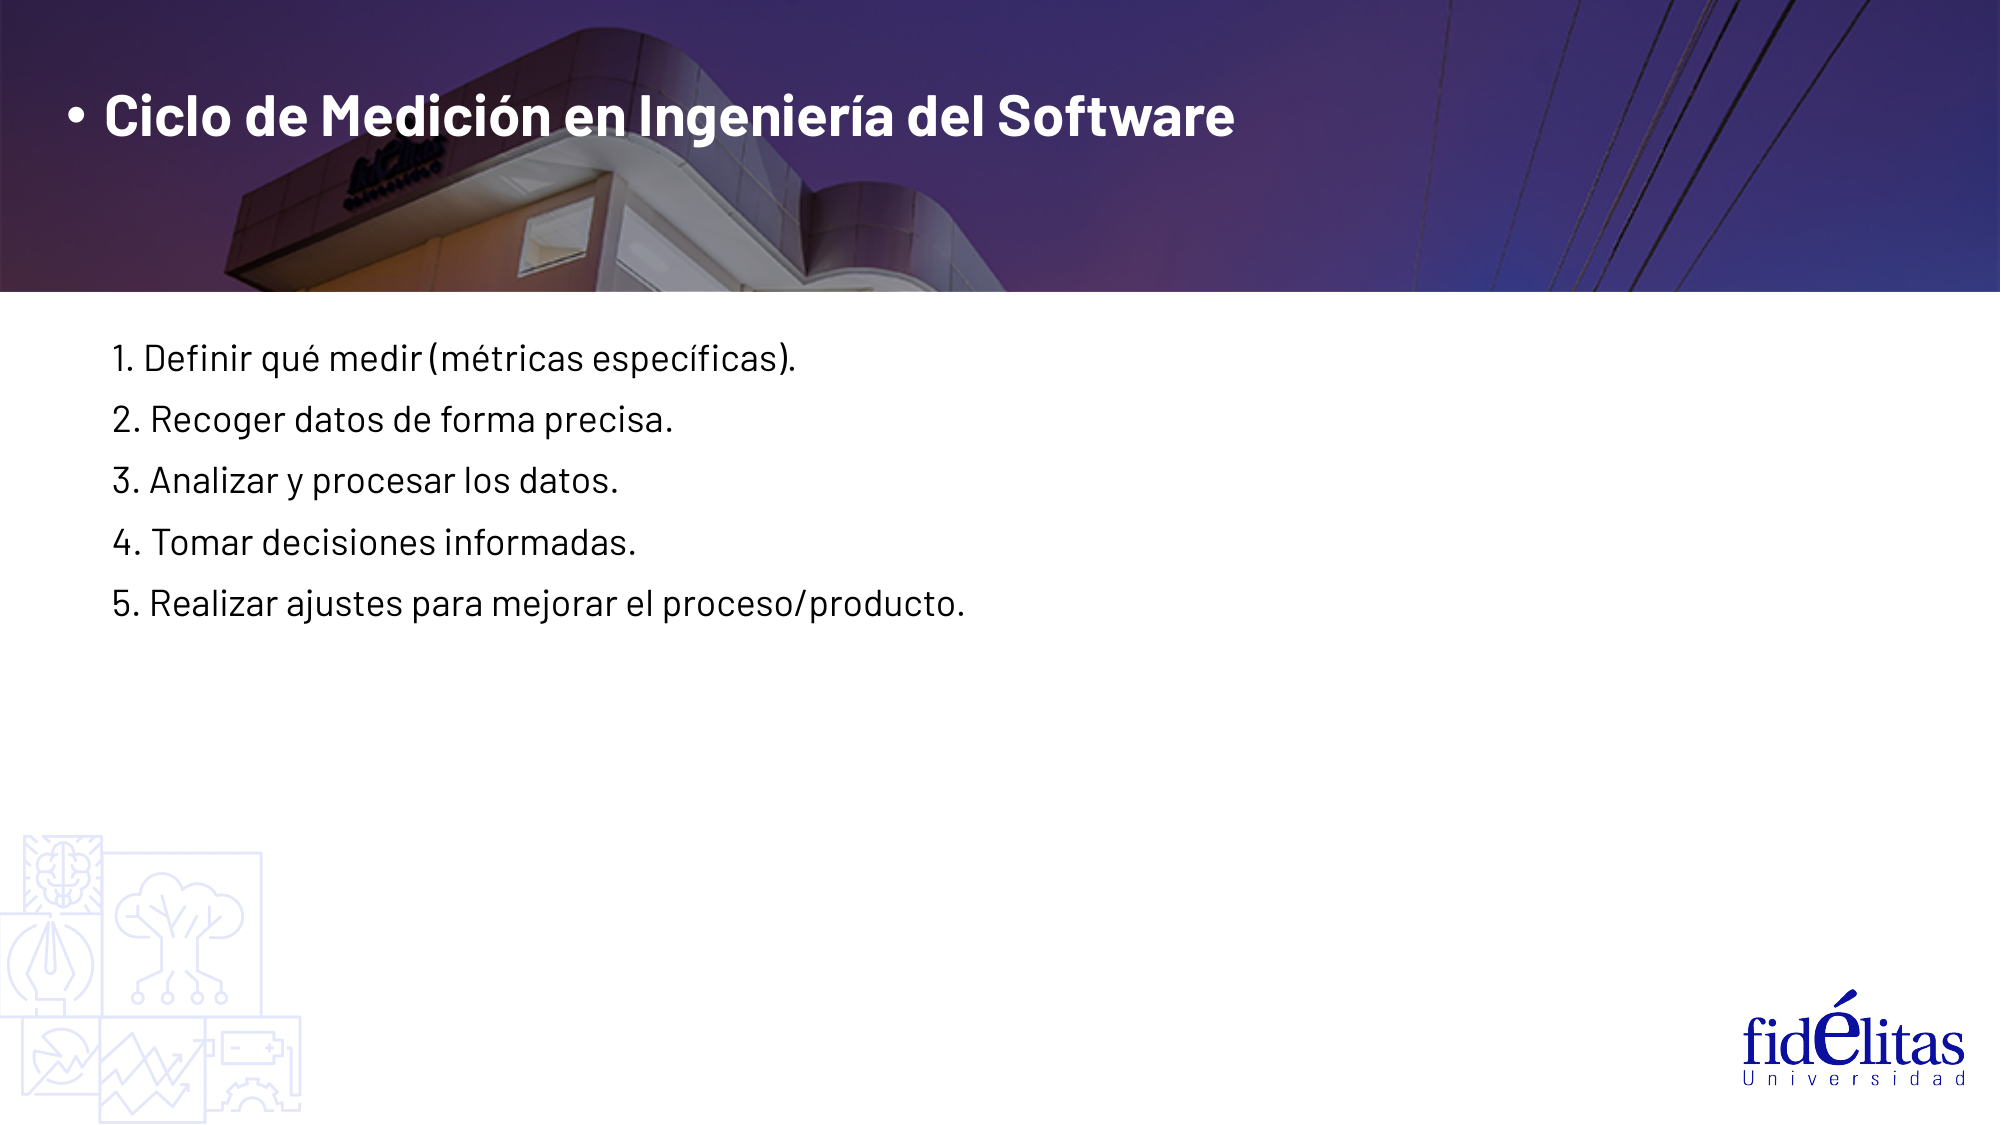

Ciclo de Medición en Ingeniería del Software

1. Definir qué medir (métricas específicas).
2. Recoger datos de forma precisa.
3. Analizar y procesar los datos.
4. Tomar decisiones informadas.
5. Realizar ajustes para mejorar el proceso/producto.